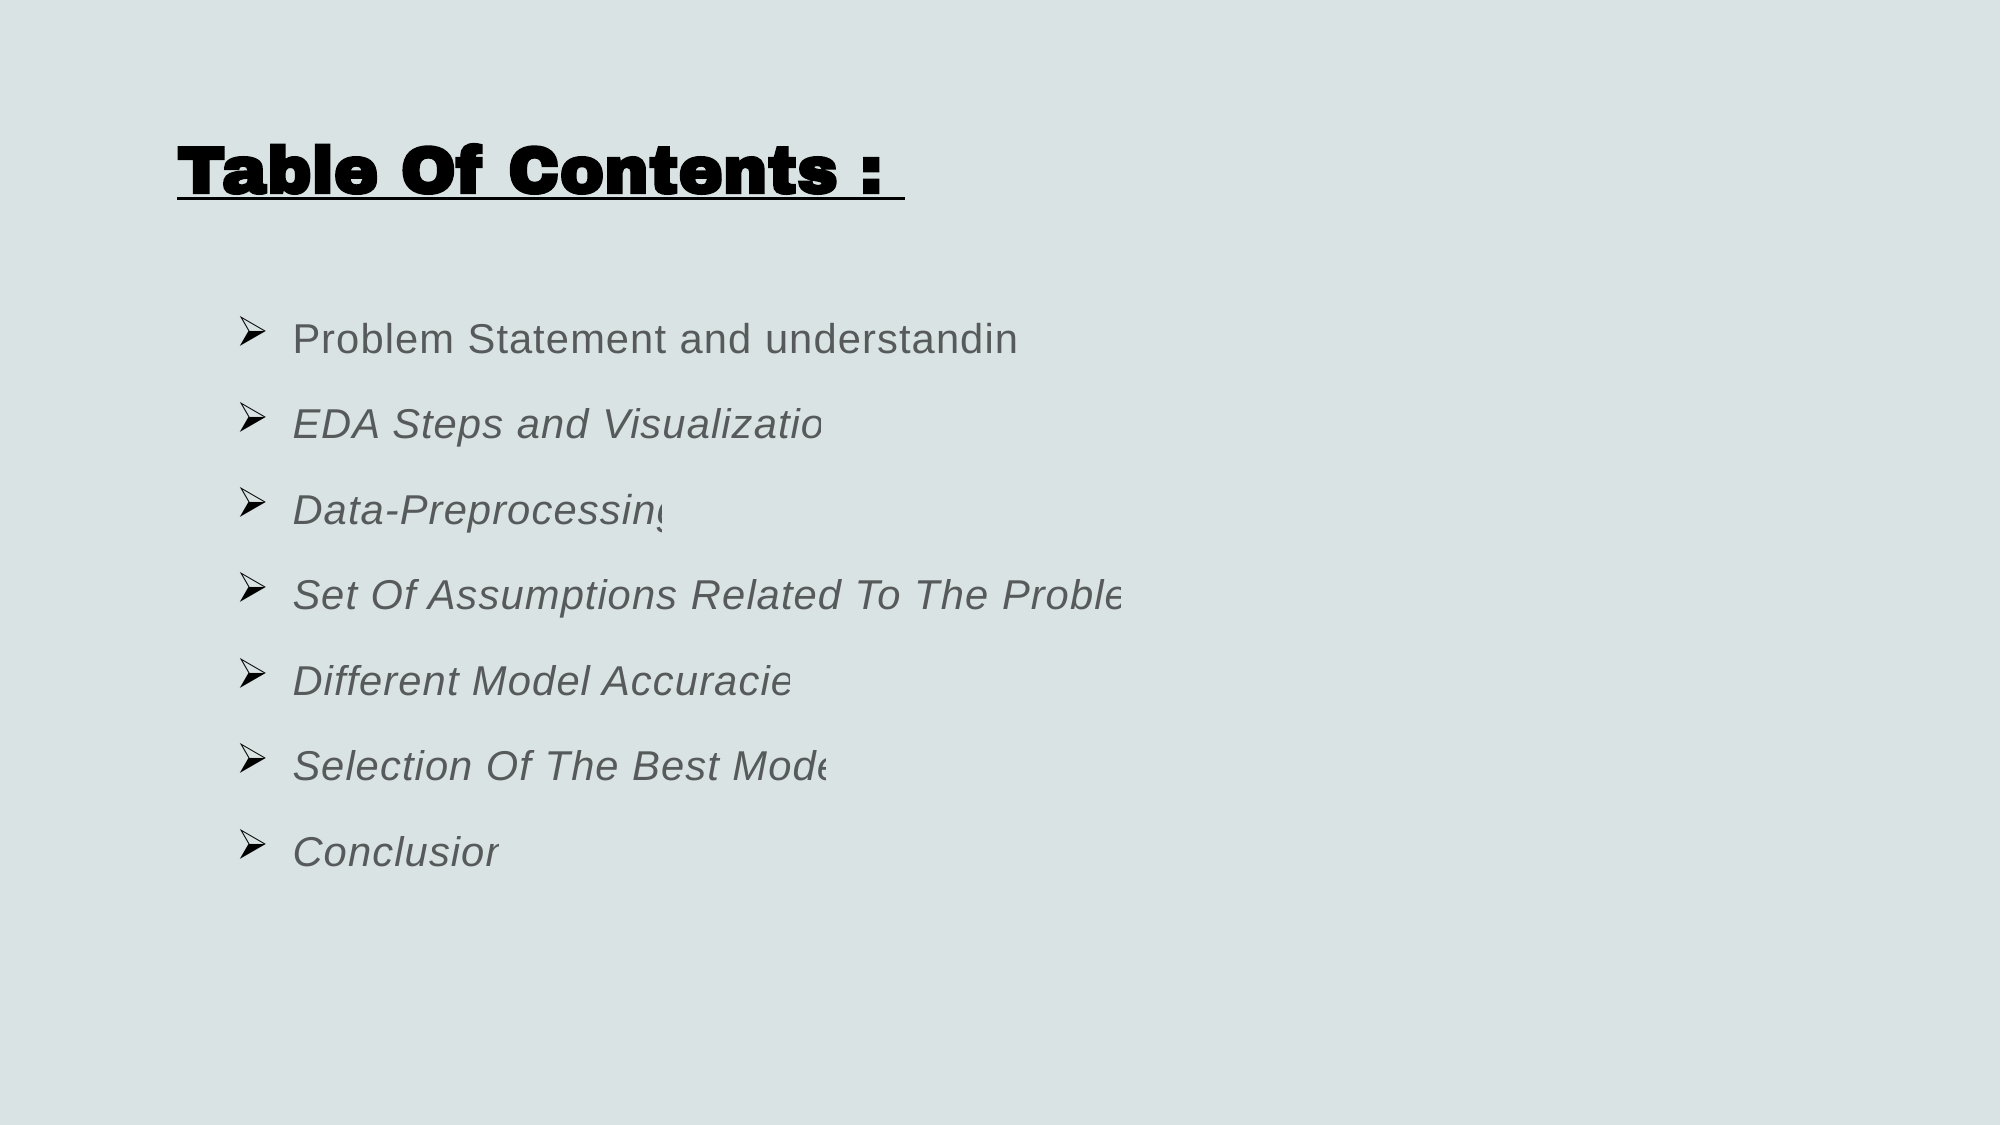

# Table Of Contents :
Problem Statement and understanding.
EDA Steps and Visualization
Data-Preprocessing
Set Of Assumptions Related To The Problem
Different Model Accuracies
Selection Of The Best Model
Conclusion